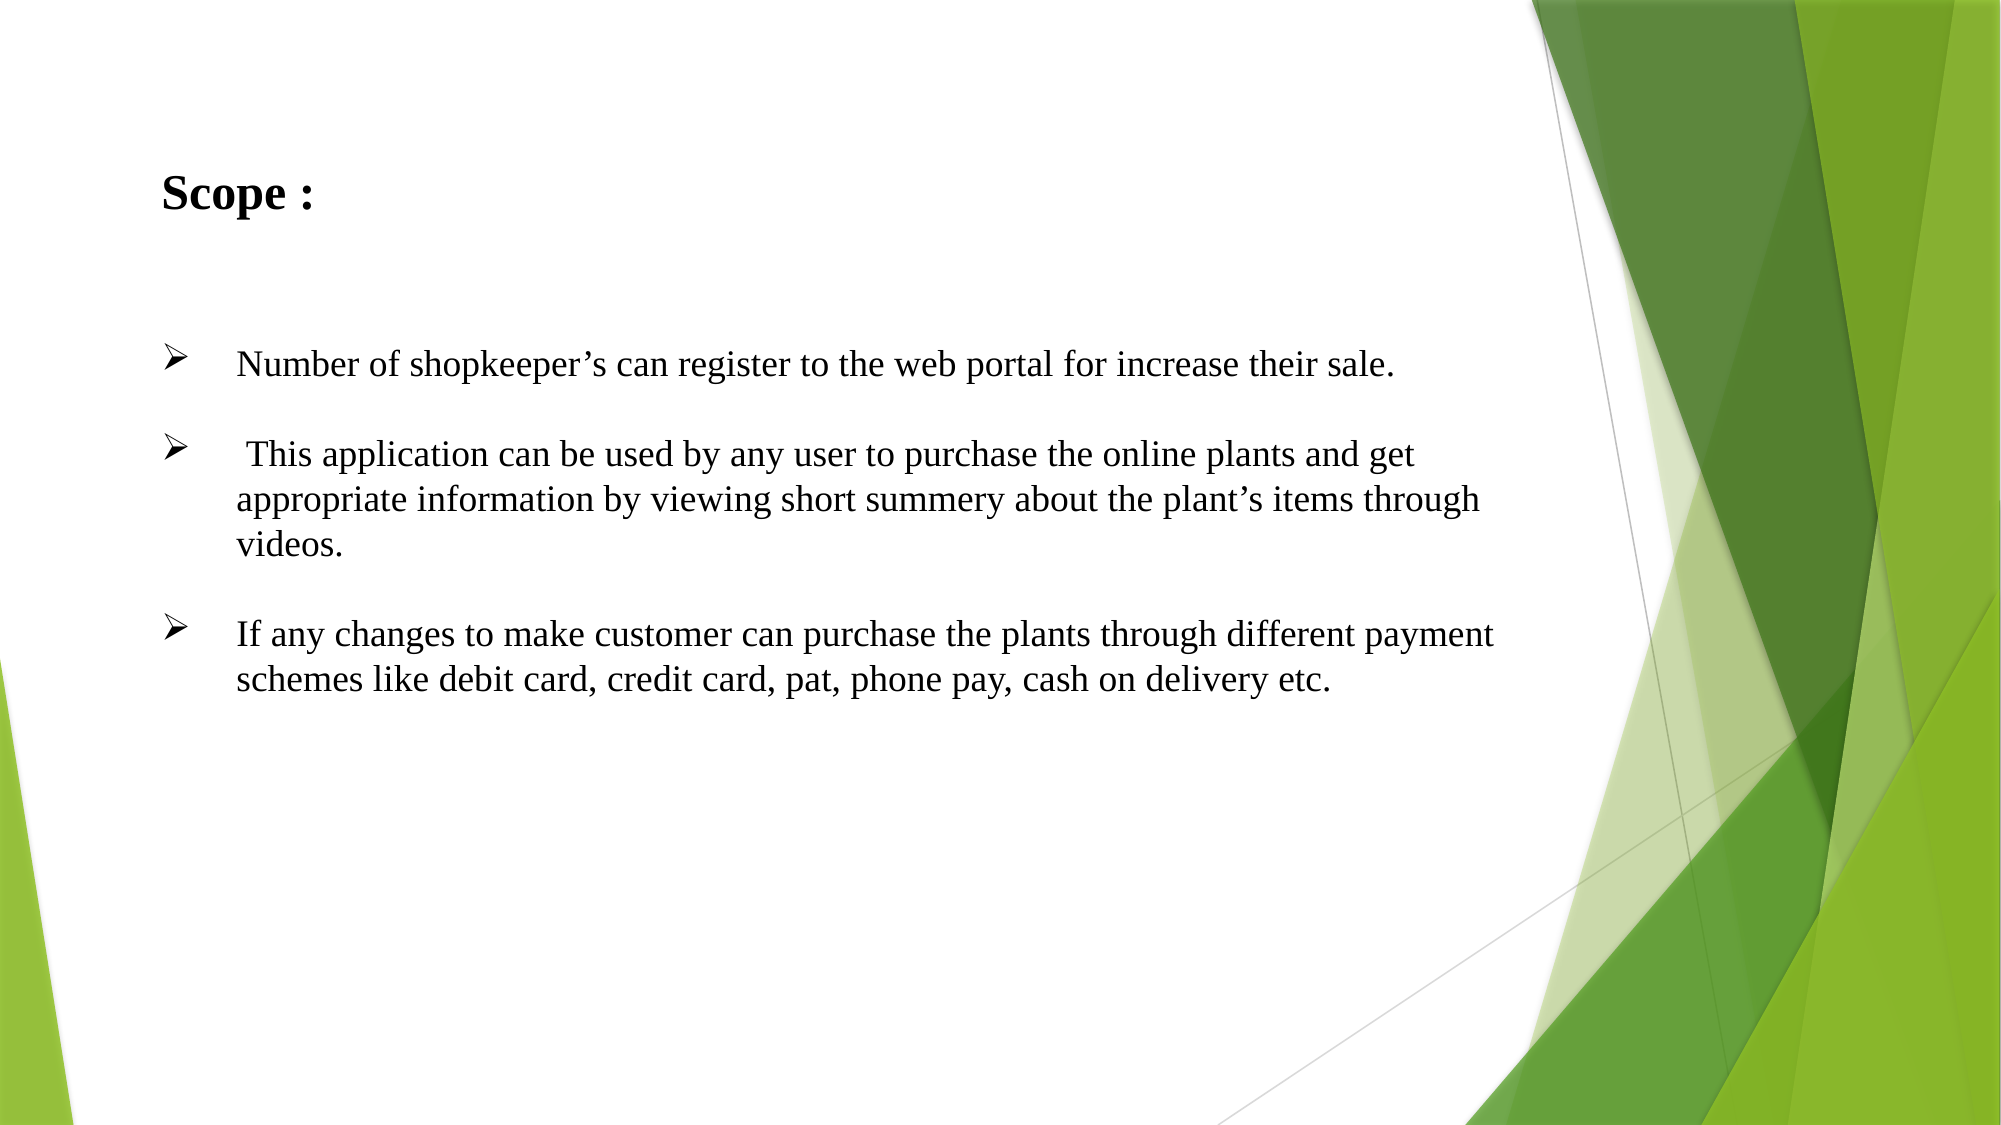

Scope :

Number of shopkeeper’s can register to the web portal for increase their sale.

 This application can be used by any user to purchase the online plants and get appropriate information by viewing short summery about the plant’s items through videos.

If any changes to make customer can purchase the plants through different payment schemes like debit card, credit card, pat, phone pay, cash on delivery etc.